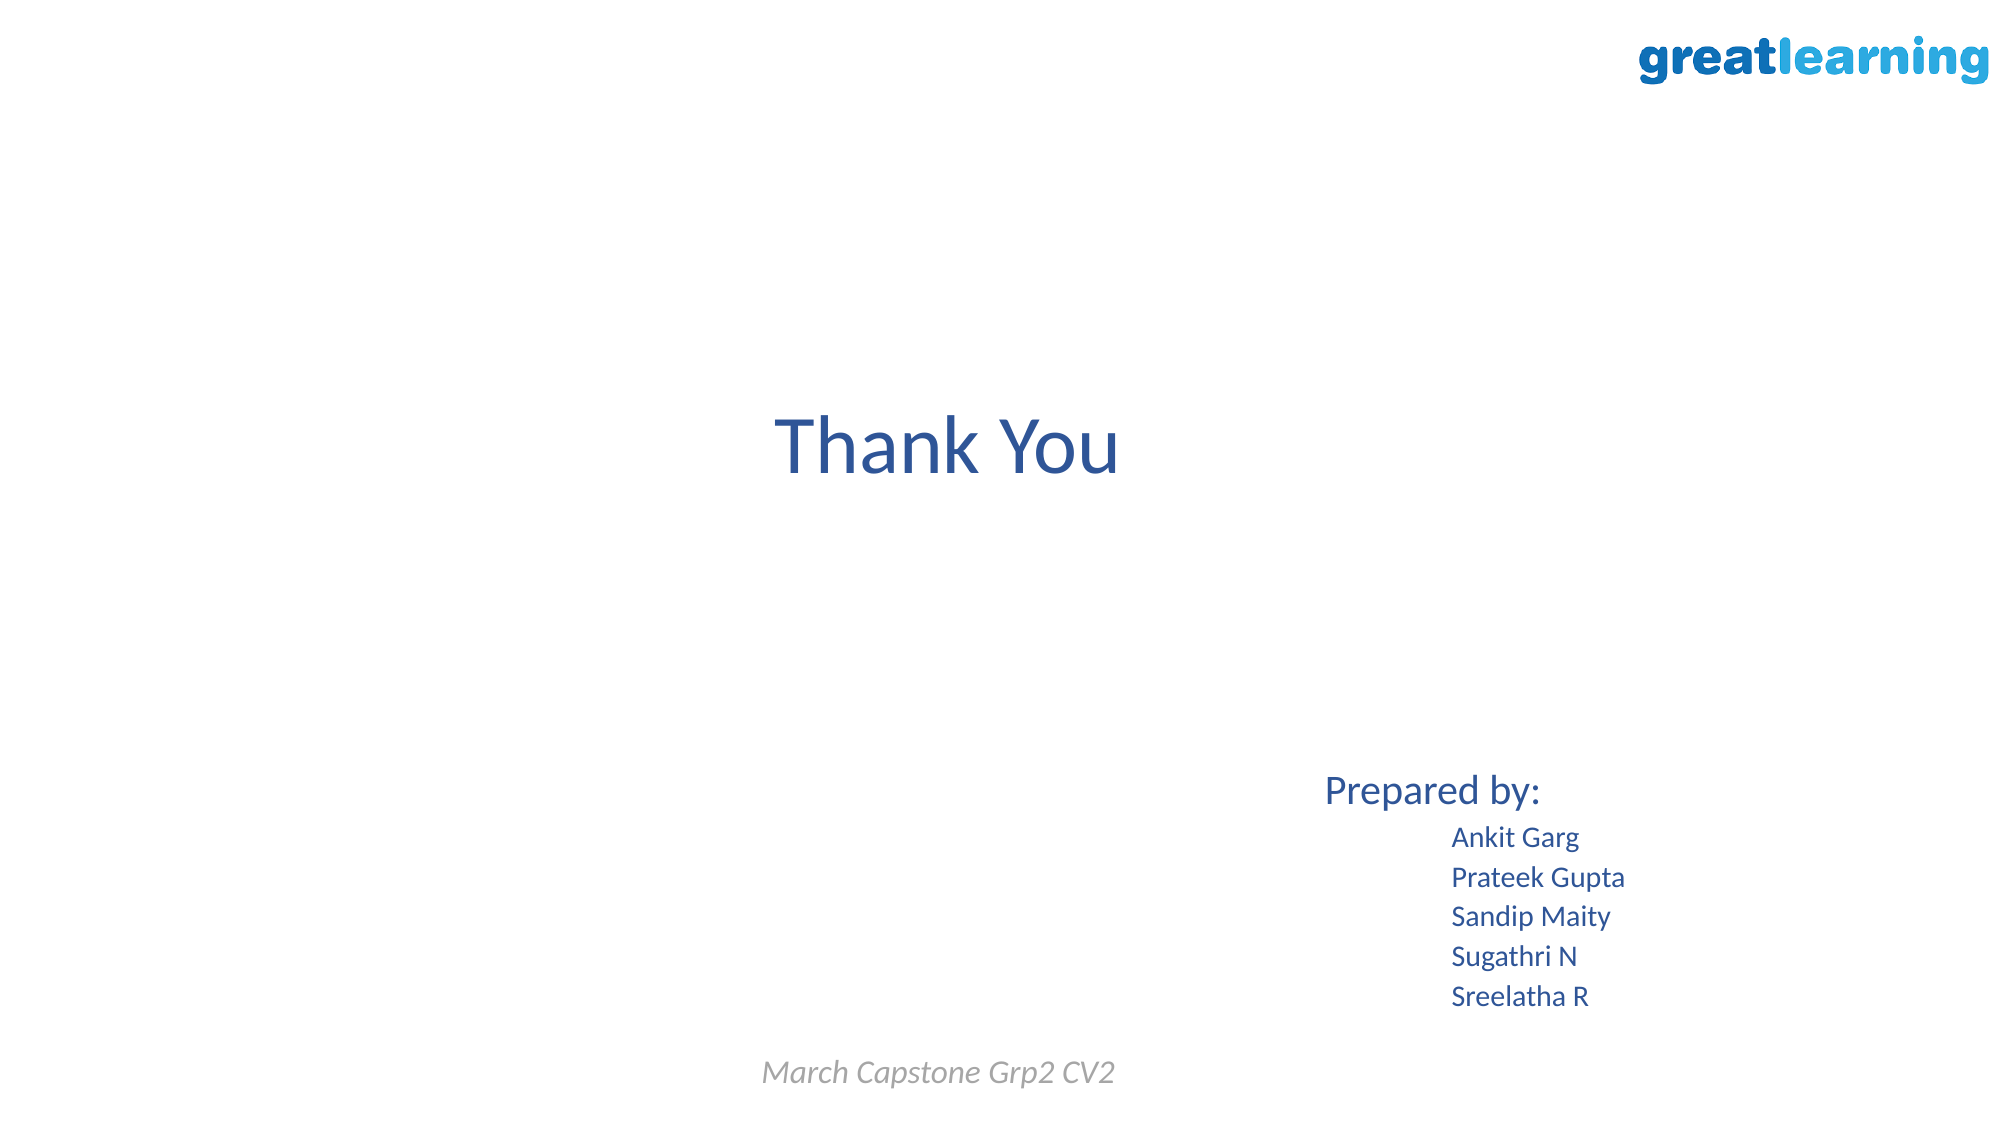

Thank You
Prepared by:
Ankit Garg
Prateek Gupta
Sandip Maity
Sugathri N
Sreelatha R